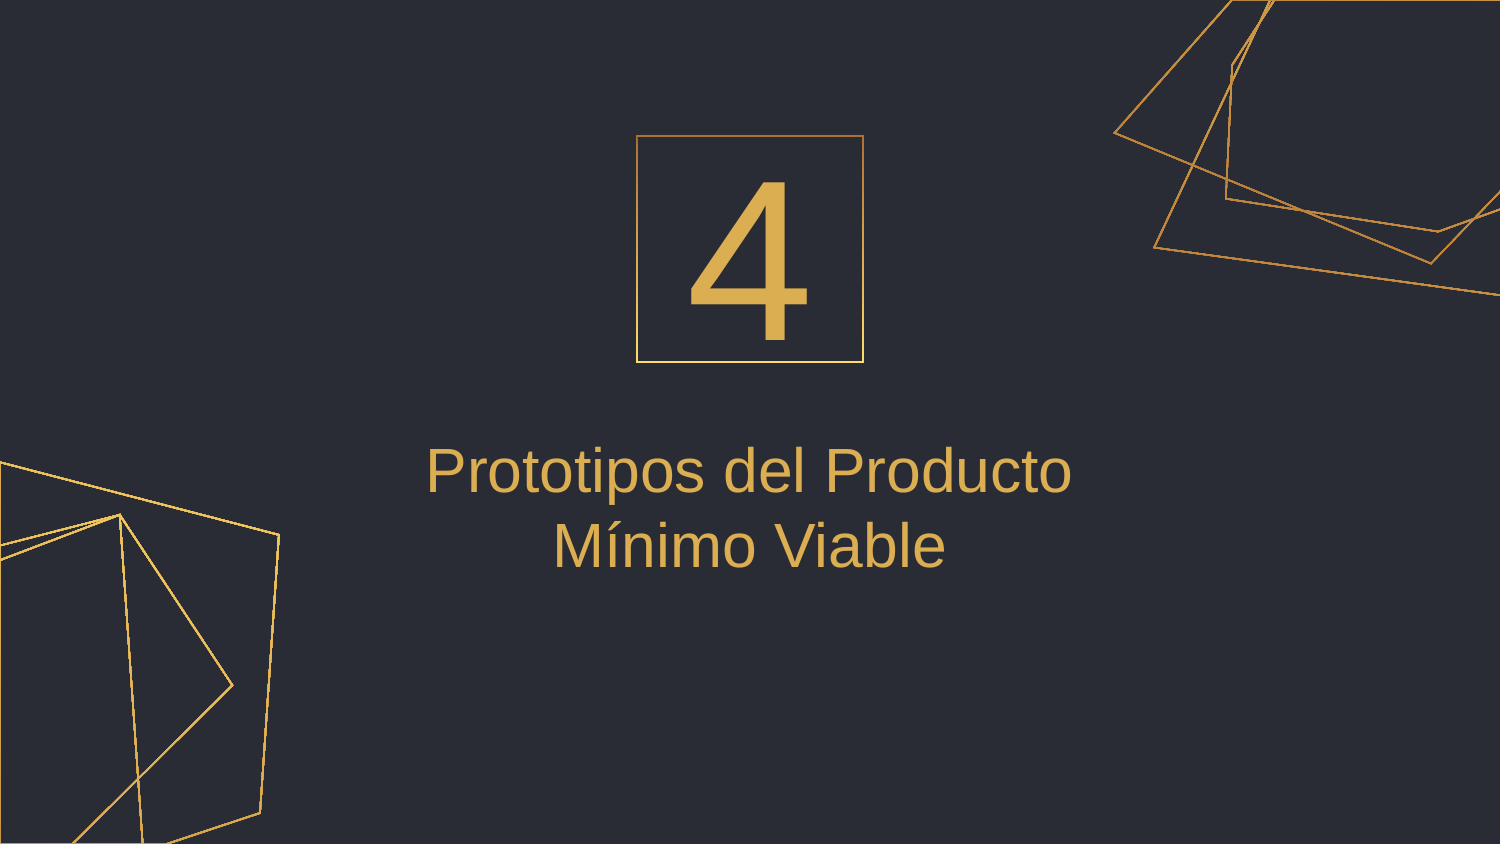

4
# Prototipos del Producto Mínimo Viable